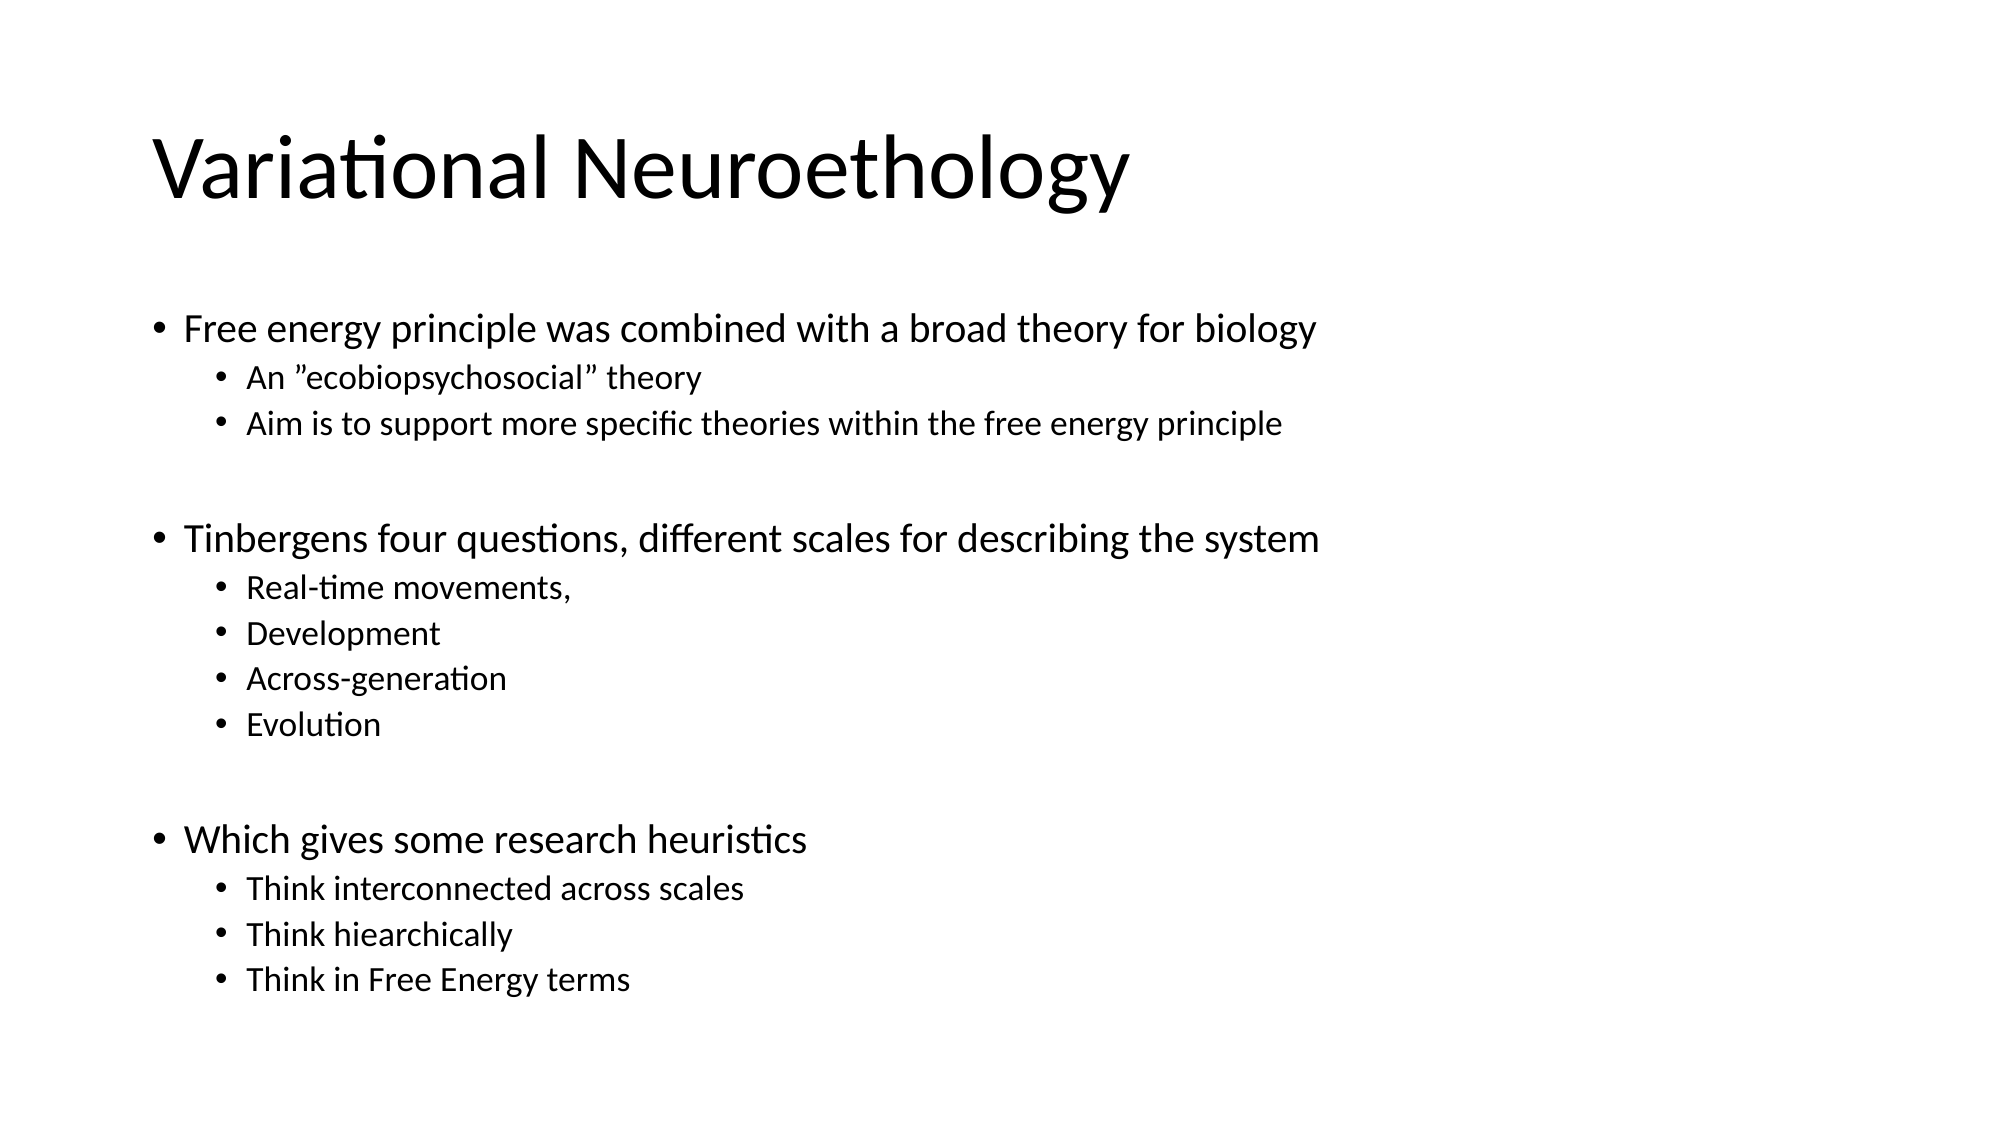

# Variational Neuroethology
Free energy principle was combined with a broad theory for biology
An ”ecobiopsychosocial” theory
Aim is to support more specific theories within the free energy principle

Tinbergens four questions, different scales for describing the system
Real-time movements,
Development
Across-generation
Evolution

Which gives some research heuristics
Think interconnected across scales
Think hiearchically
Think in Free Energy terms